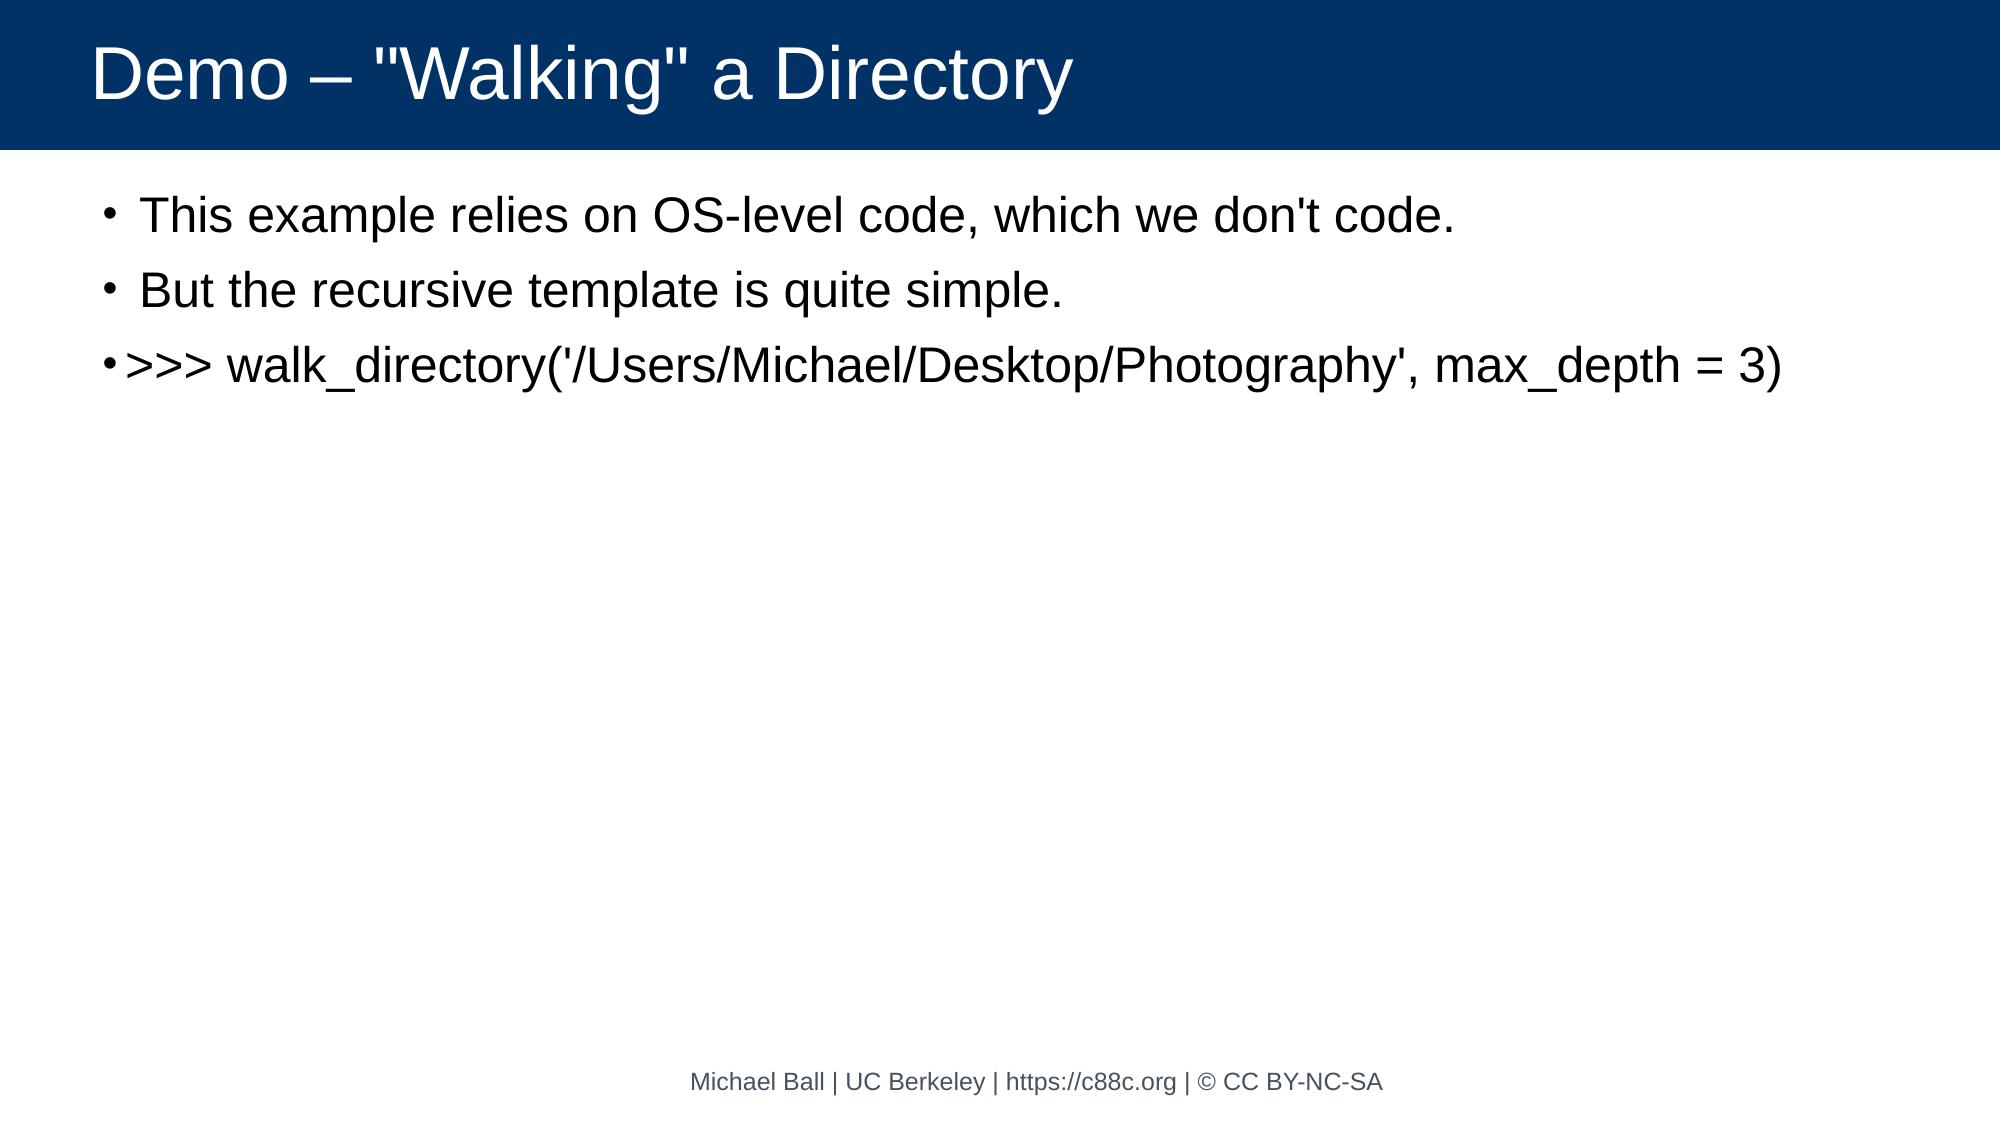

# Demo – "Walking" a Directory
 This example relies on OS-level code, which we don't code.
 But the recursive template is quite simple.
>>> walk_directory('/Users/Michael/Desktop/Photography', max_depth = 3)

Michael Ball | UC Berkeley | https://c88c.org | © CC BY-NC-SA